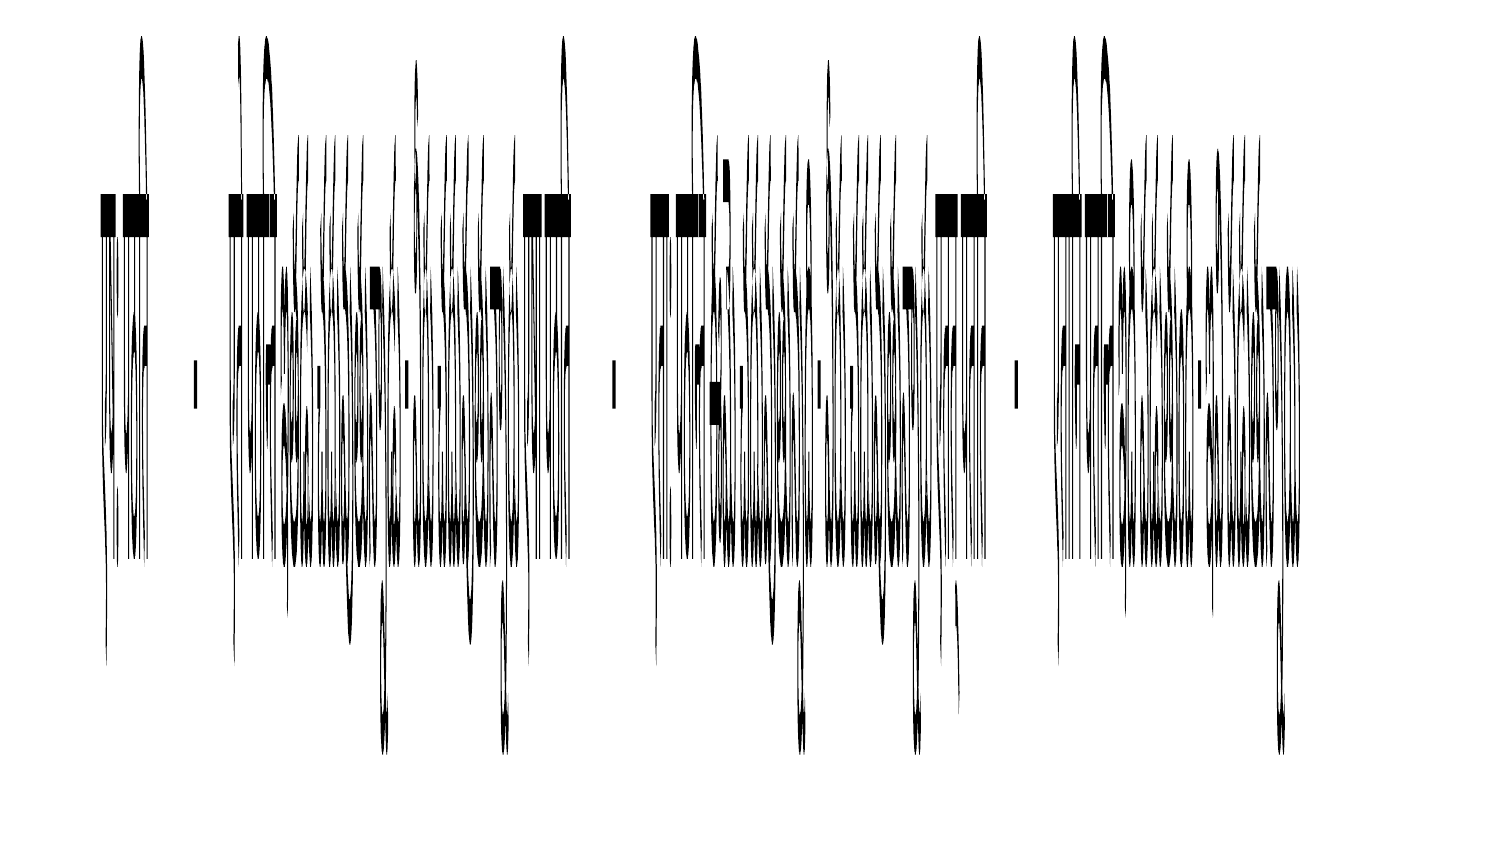

एष: पठति             -         एते पठन्ति
ఇతడు చదువుతున్నాడు - వీరు చదువుతున్నారు
एषा पठति            -          एता: पठन्ति
ఈమె చదువుతున్నది - వీరు చదువుతున్నారు
एतत् पतति        -          एतानि पतन्ति
ఇది పడుతుంది - ఇవి పడుతున్నాయి